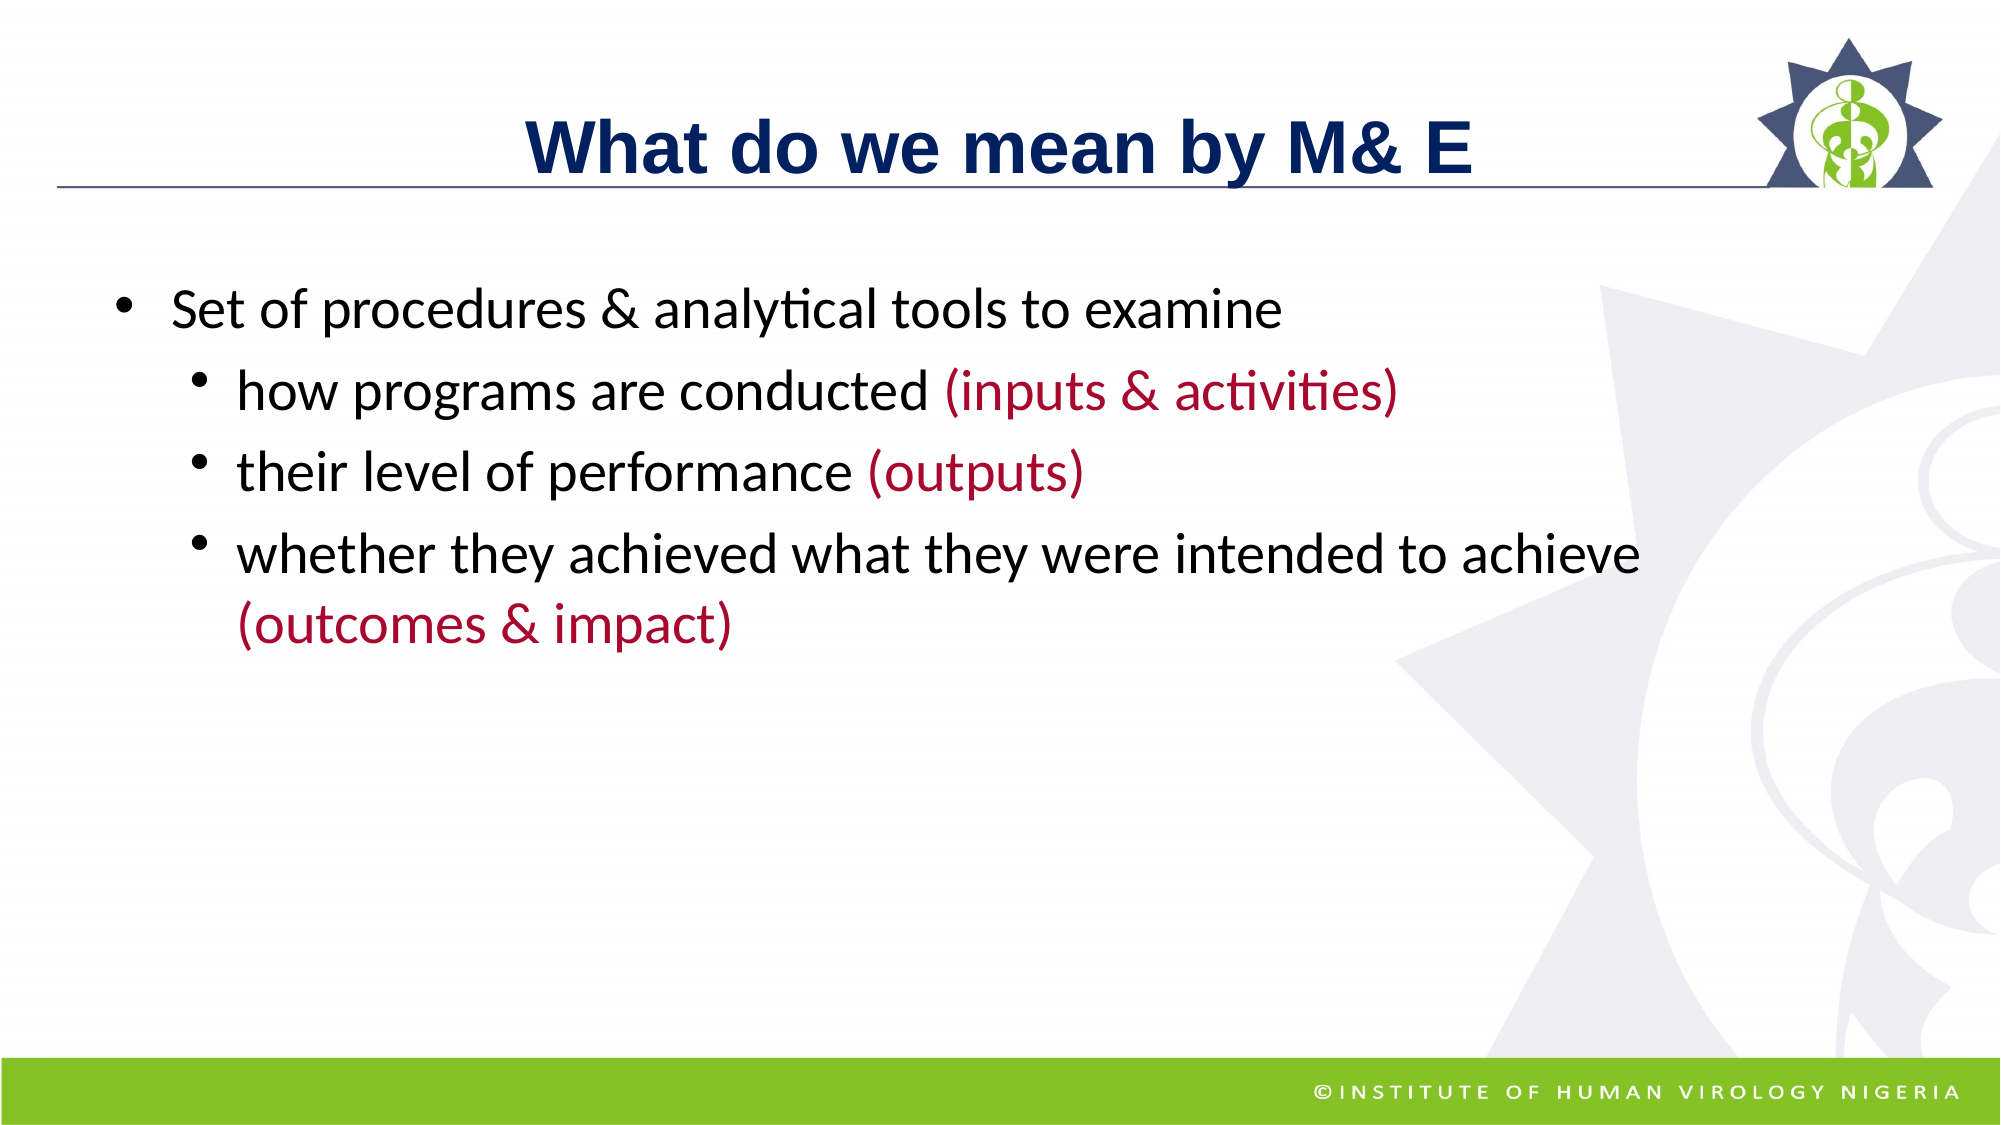

# What do we mean by M& E
Set of procedures & analytical tools to examine
how programs are conducted (inputs & activities)
their level of performance (outputs)
whether they achieved what they were intended to achieve (outcomes & impact)